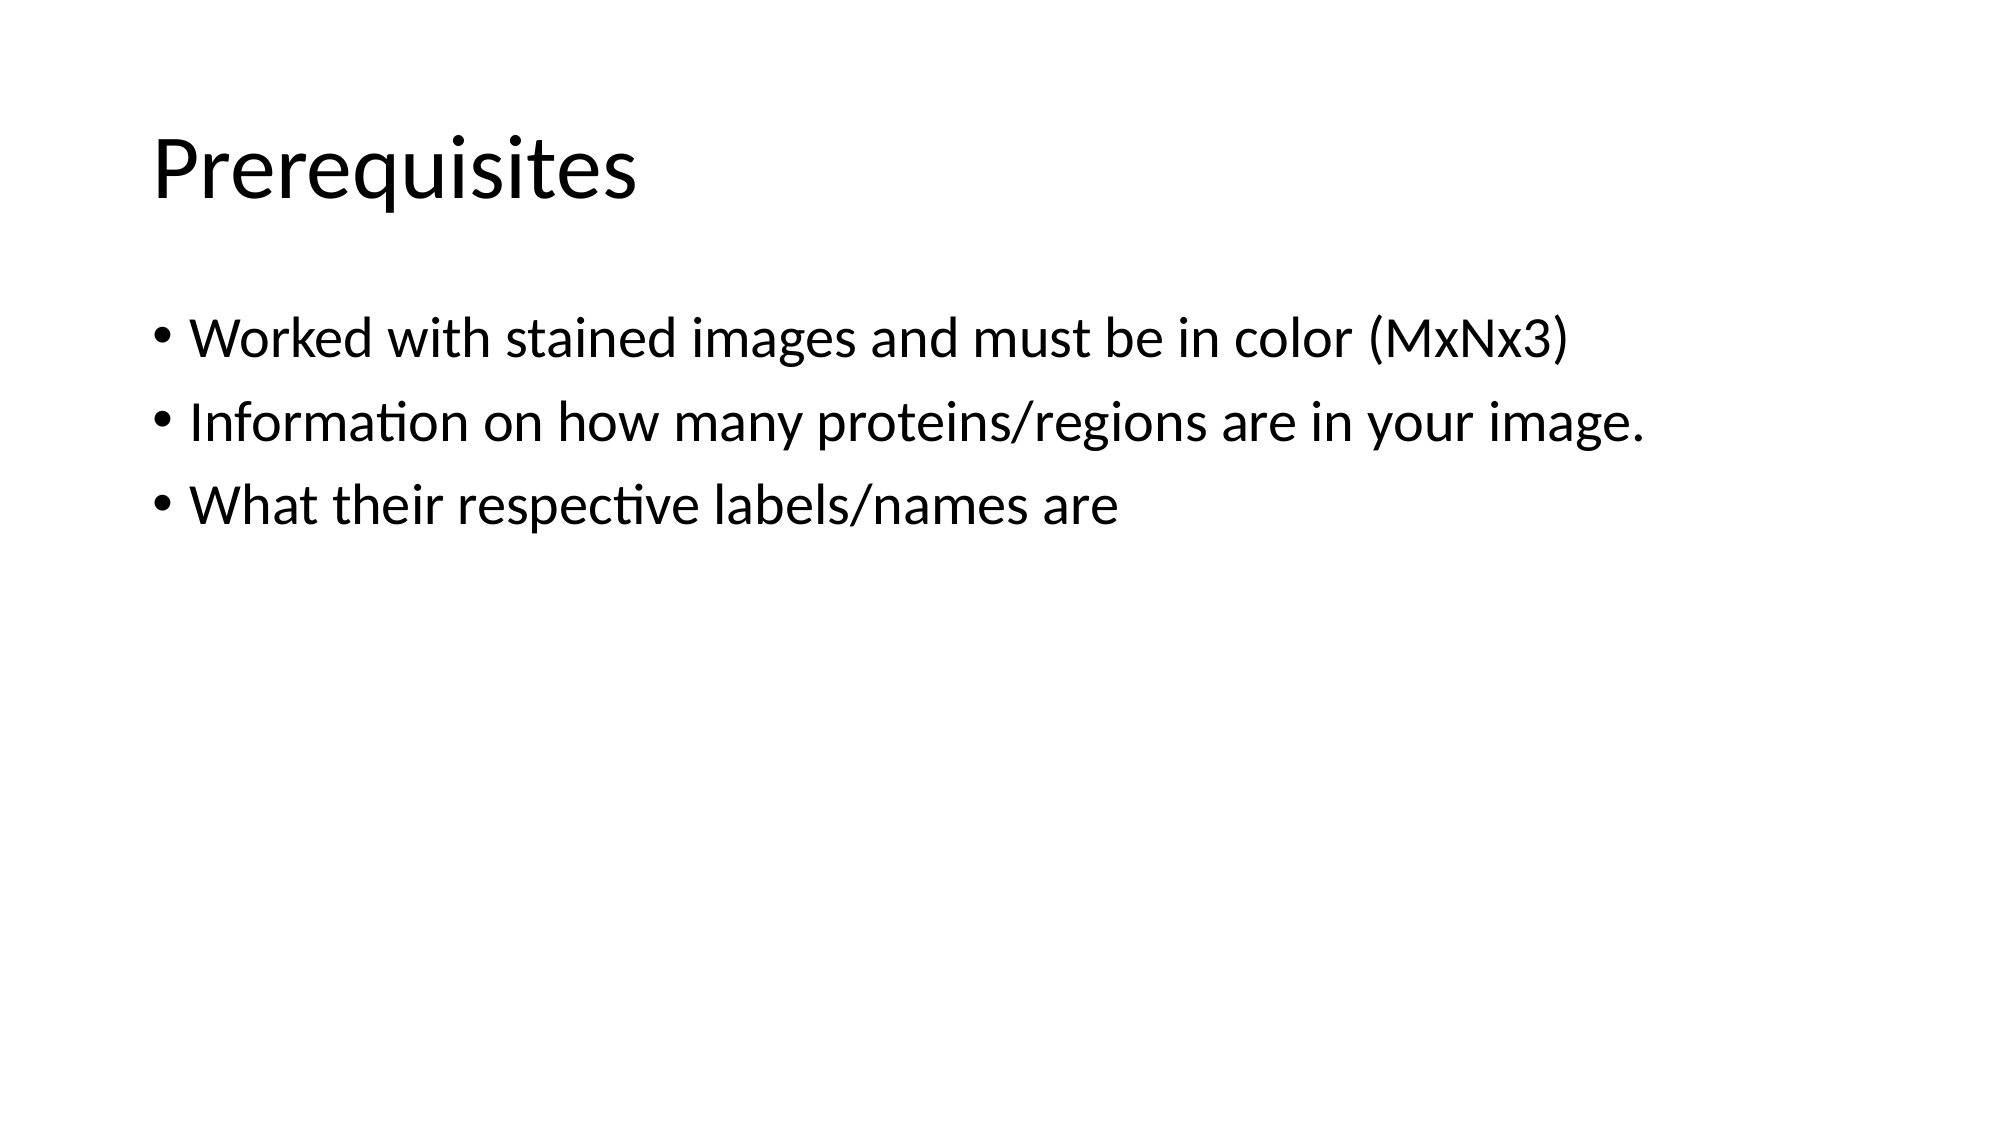

# Prerequisites
Worked with stained images and must be in color (MxNx3)
Information on how many proteins/regions are in your image.
What their respective labels/names are